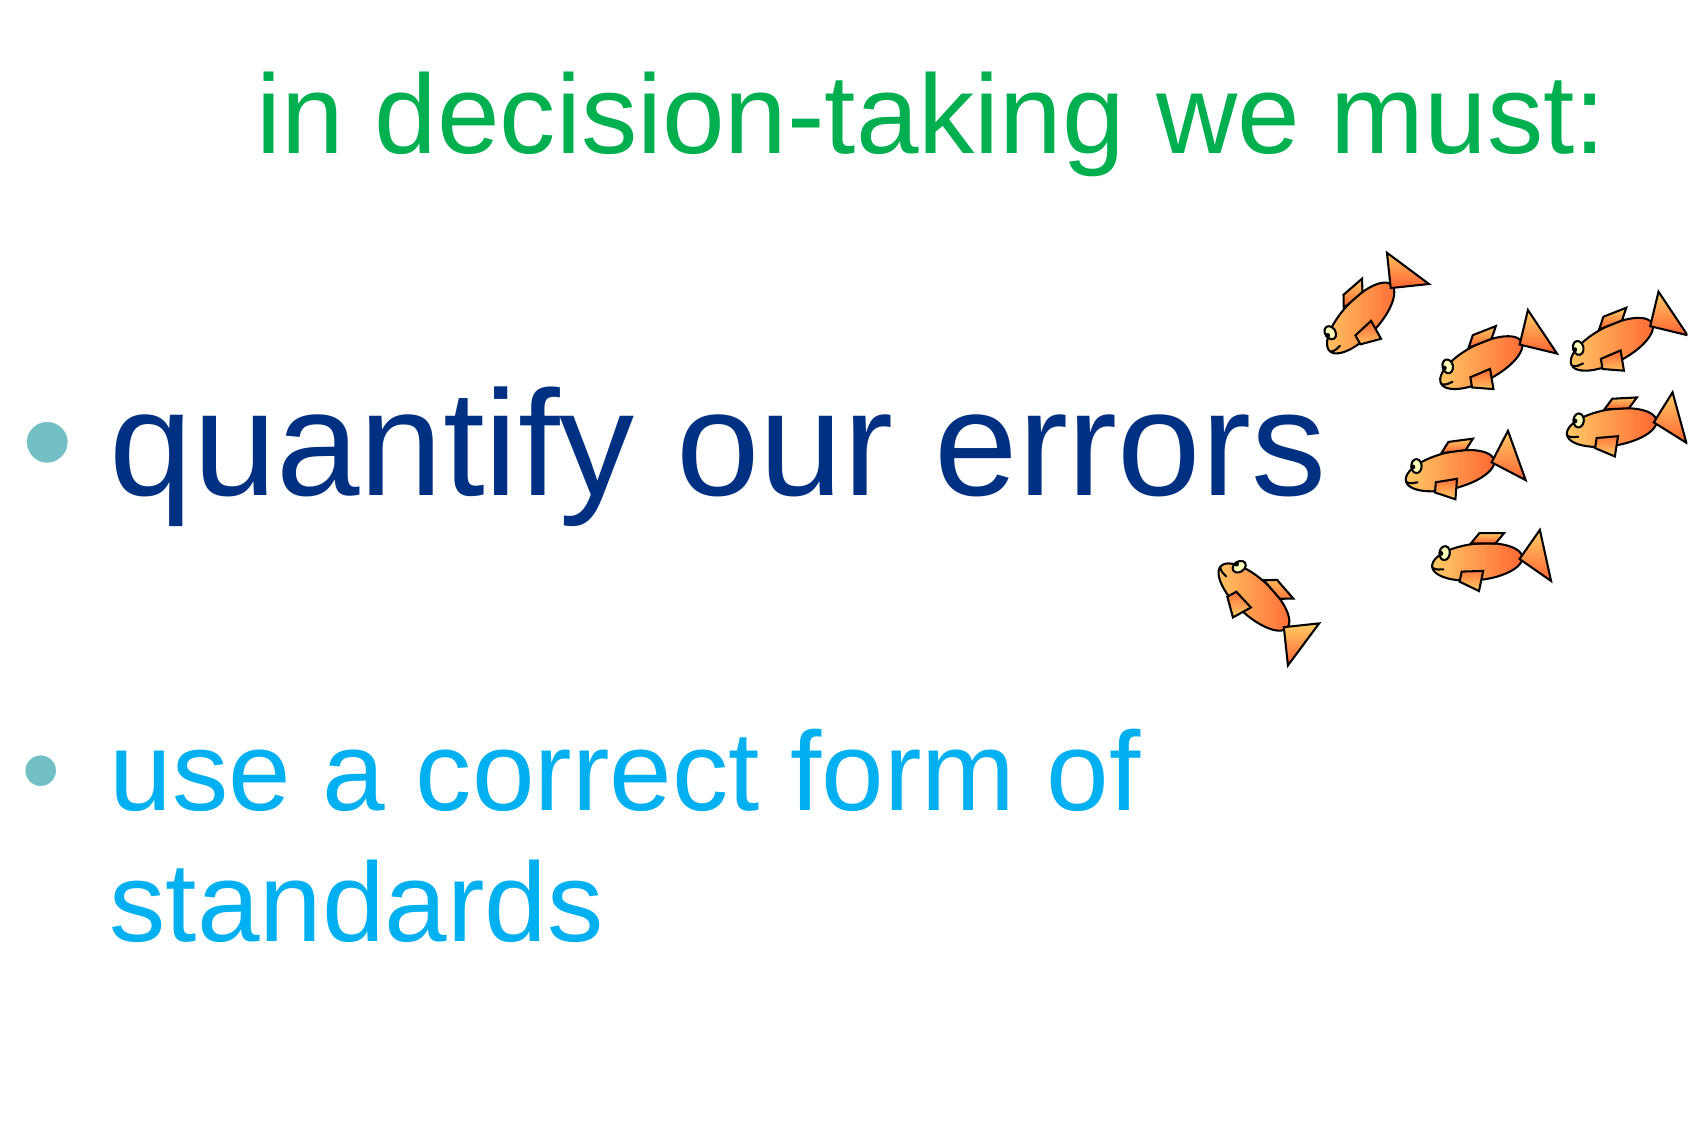

in decision-taking we must:

quantify our errors

use a correct form of standards